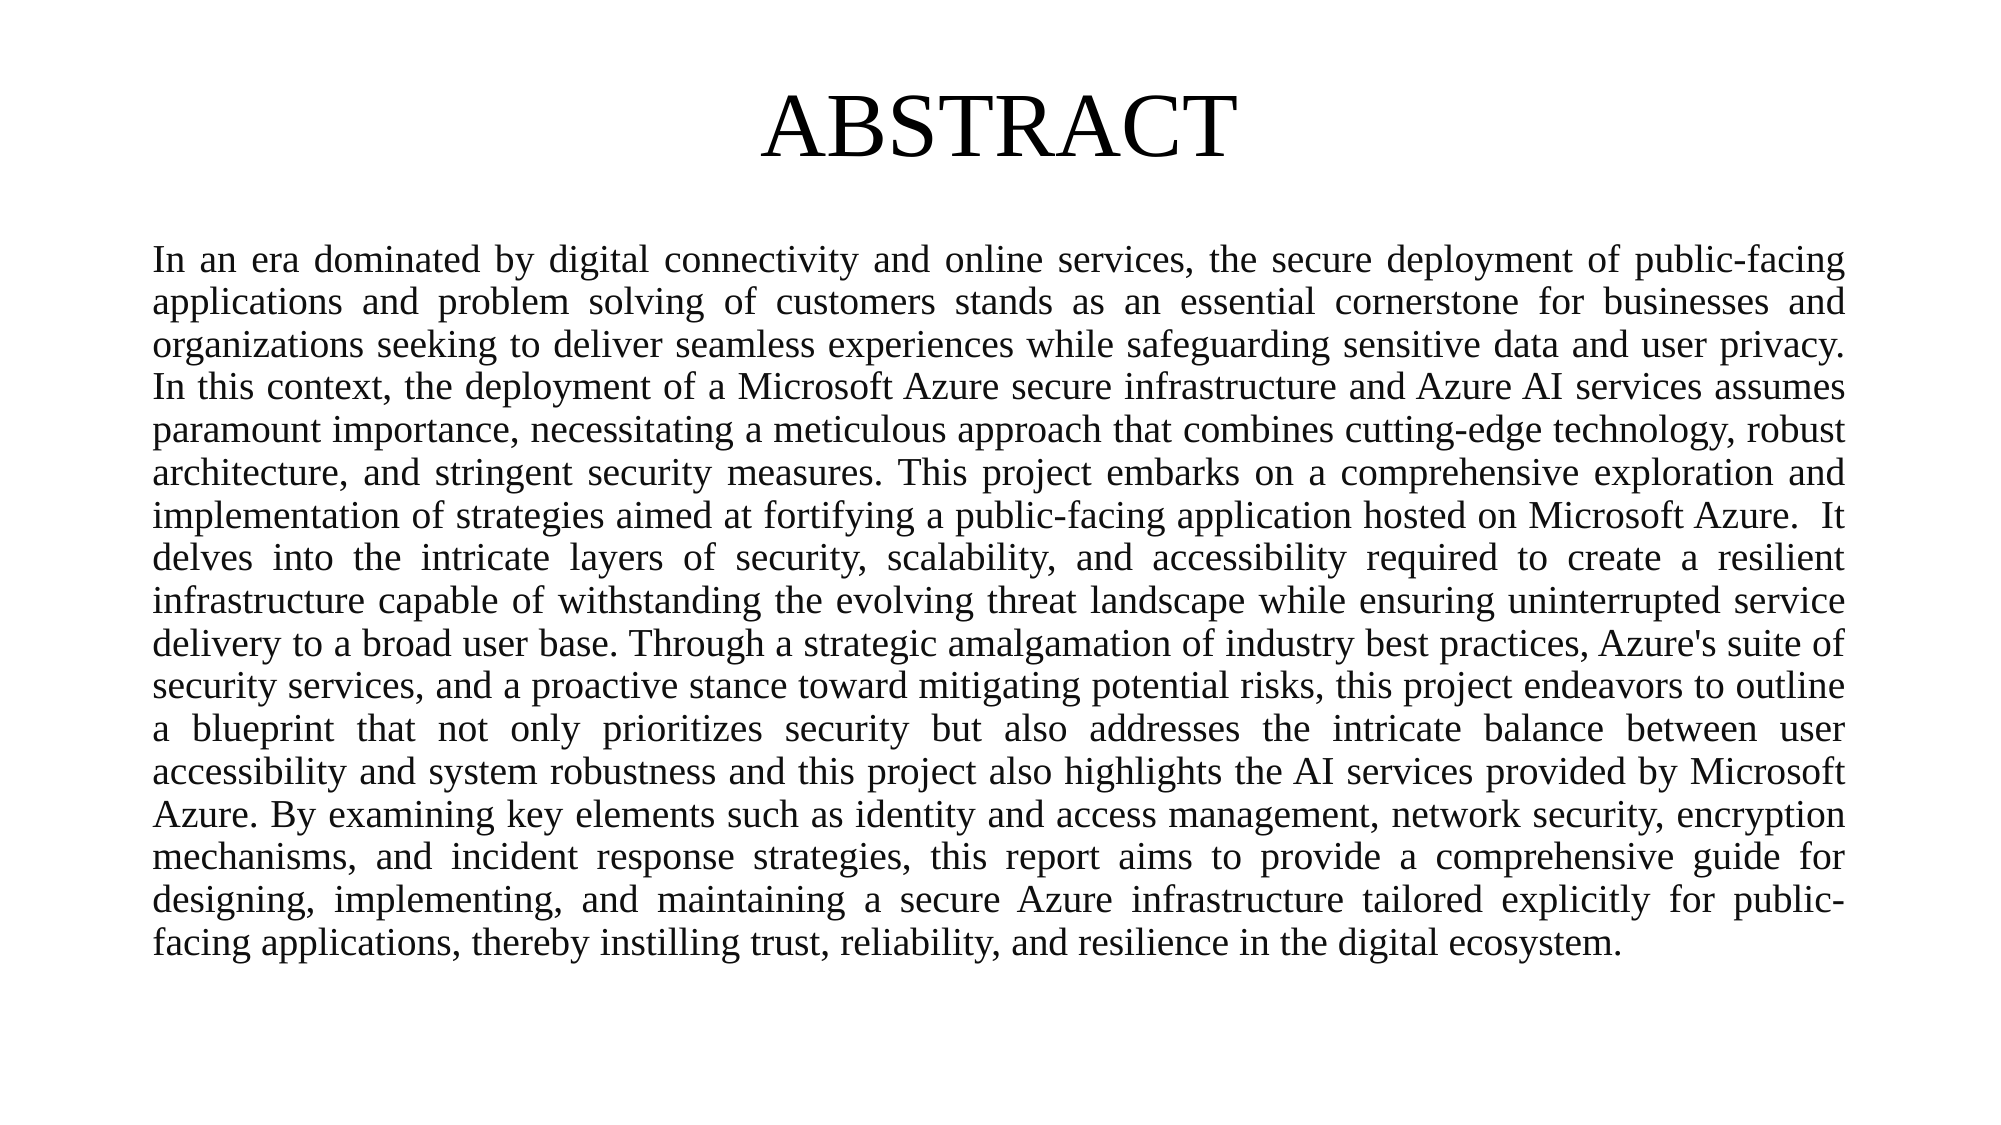

# ABSTRACT
In an era dominated by digital connectivity and online services, the secure deployment of public-facing applications and problem solving of customers stands as an essential cornerstone for businesses and organizations seeking to deliver seamless experiences while safeguarding sensitive data and user privacy. In this context, the deployment of a Microsoft Azure secure infrastructure and Azure AI services assumes paramount importance, necessitating a meticulous approach that combines cutting-edge technology, robust architecture, and stringent security measures. This project embarks on a comprehensive exploration and implementation of strategies aimed at fortifying a public-facing application hosted on Microsoft Azure.  It delves into the intricate layers of security, scalability, and accessibility required to create a resilient infrastructure capable of withstanding the evolving threat landscape while ensuring uninterrupted service delivery to a broad user base. Through a strategic amalgamation of industry best practices, Azure's suite of security services, and a proactive stance toward mitigating potential risks, this project endeavors to outline a blueprint that not only prioritizes security but also addresses the intricate balance between user accessibility and system robustness and this project also highlights the AI services provided by Microsoft Azure. By examining key elements such as identity and access management, network security, encryption mechanisms, and incident response strategies, this report aims to provide a comprehensive guide for designing, implementing, and maintaining a secure Azure infrastructure tailored explicitly for public-facing applications, thereby instilling trust, reliability, and resilience in the digital ecosystem.